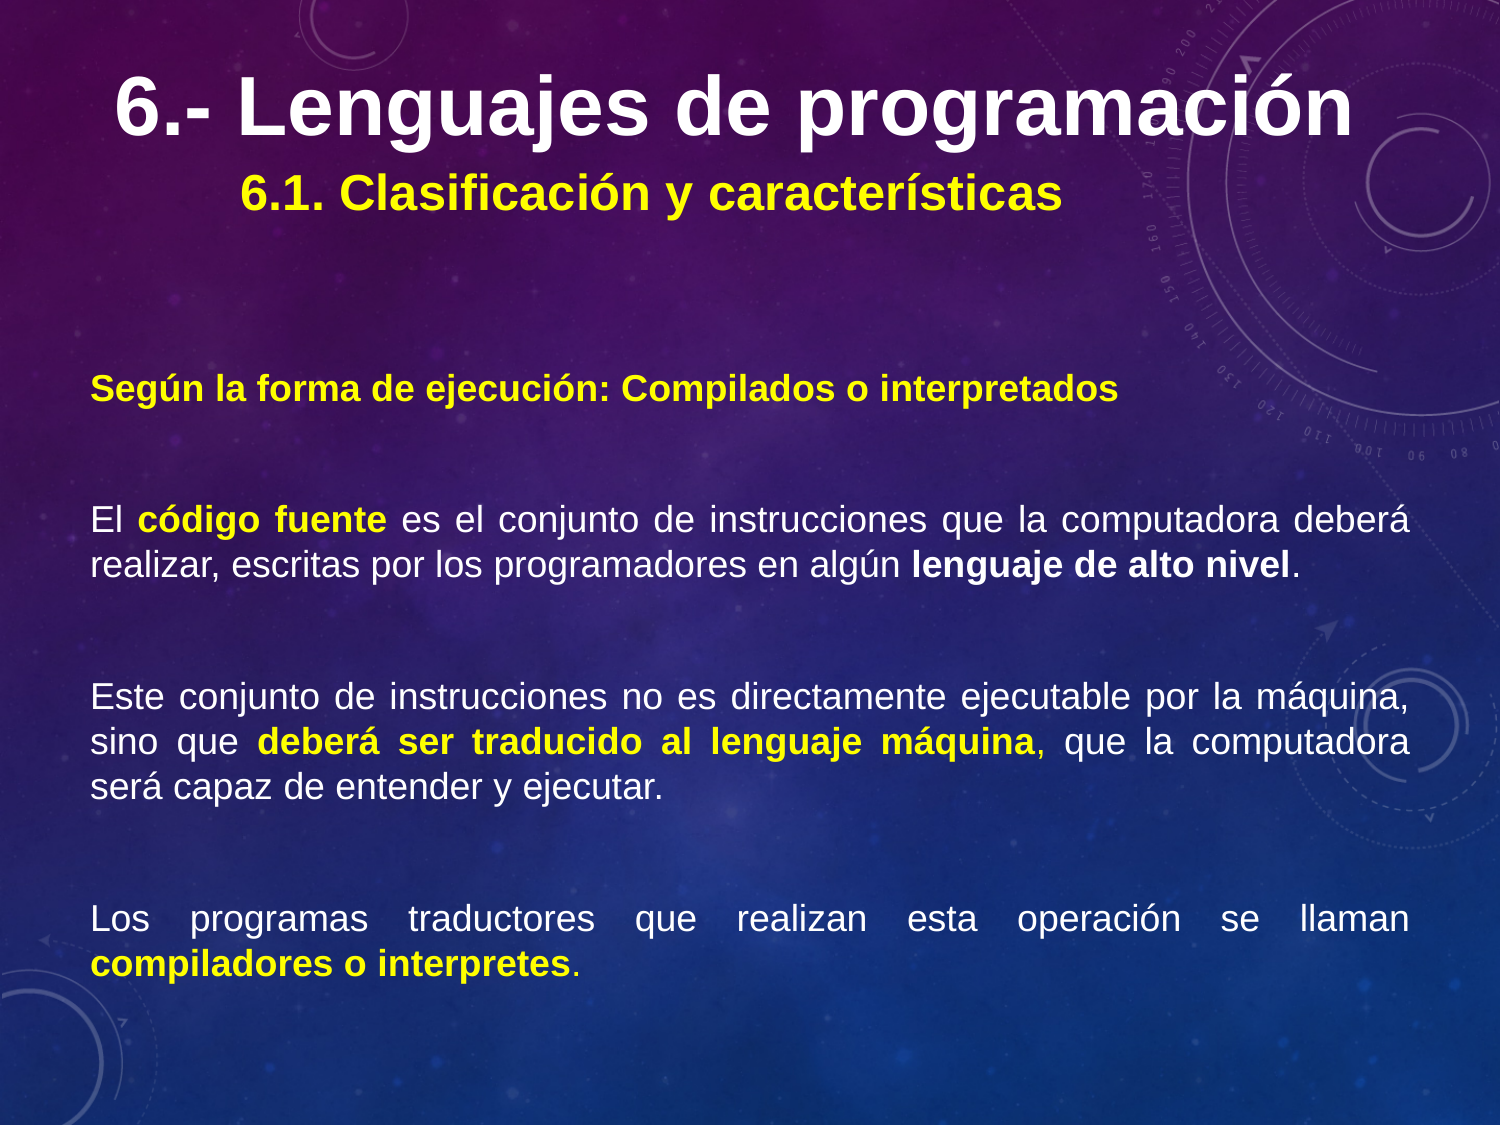

6.- Lenguajes de programación
	6.1. Clasificación y características

Según la forma de ejecución: Compilados o interpretados

El código fuente es el conjunto de instrucciones que la computadora deberá realizar, escritas por los programadores en algún lenguaje de alto nivel.

Este conjunto de instrucciones no es directamente ejecutable por la máquina, sino que deberá ser traducido al lenguaje máquina, que la computadora será capaz de entender y ejecutar.

Los programas traductores que realizan esta operación se llaman compiladores o interpretes.